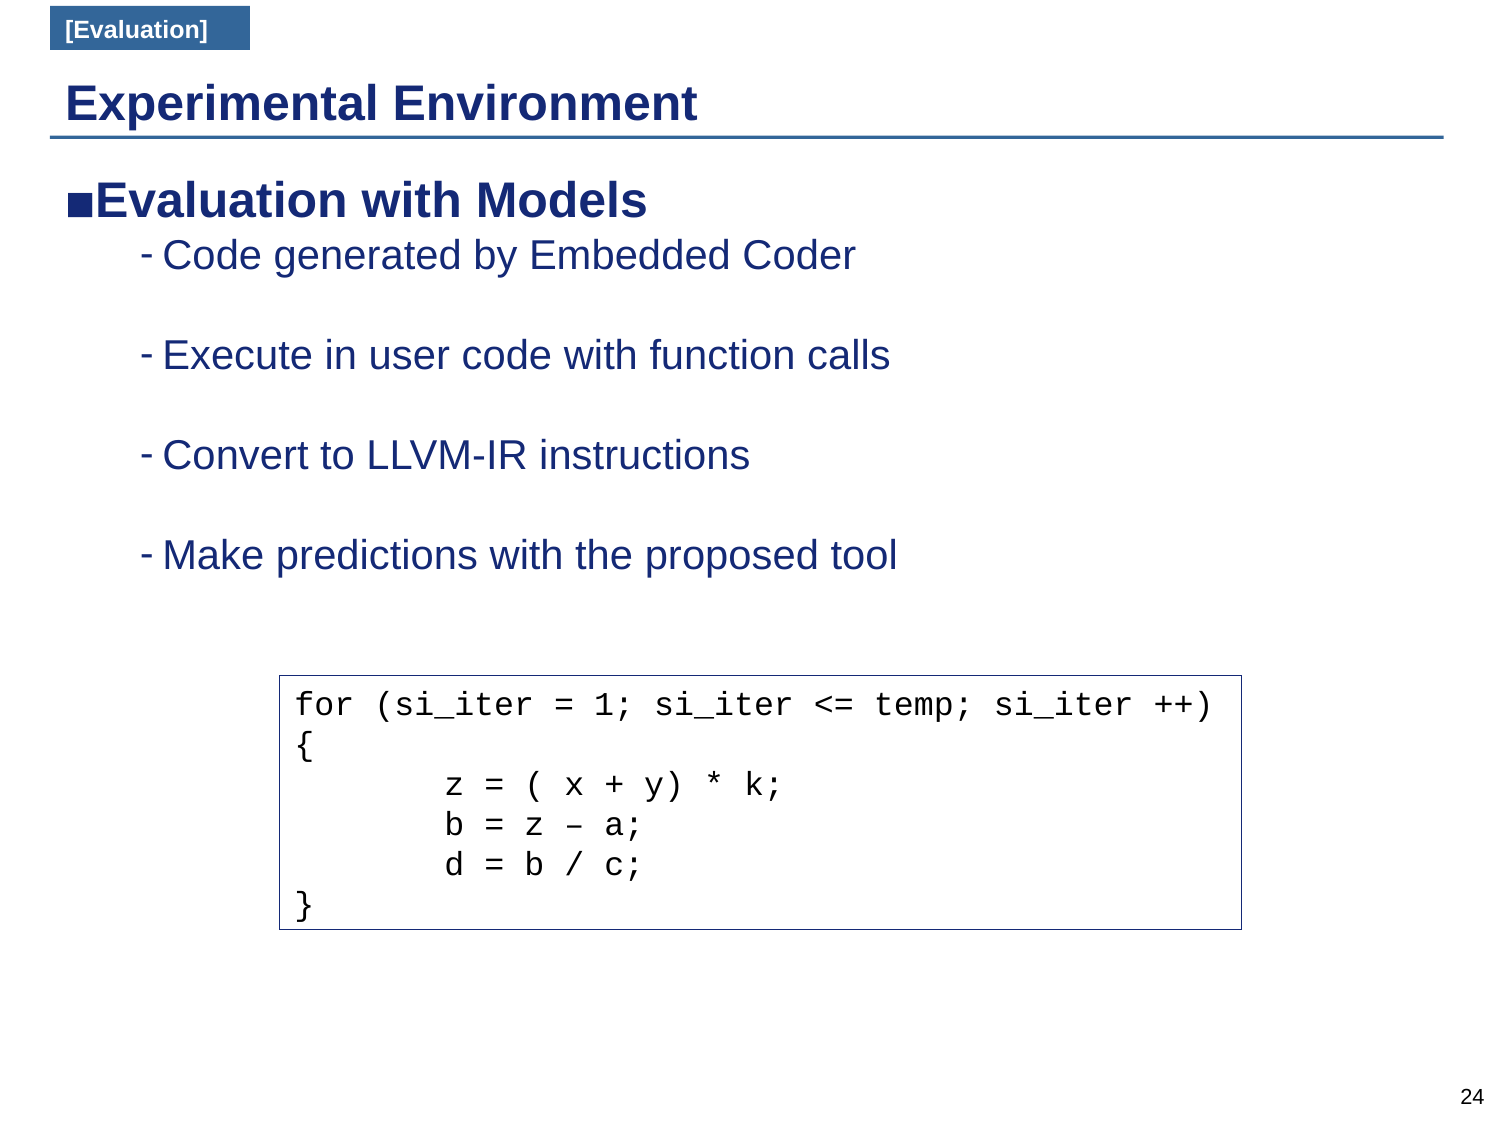

[Evaluation]
# Experimental Environment
Evaluation with Models
Code generated by Embedded Coder

Execute in user code with function calls

Convert to LLVM-IR instructions

Make predictions with the proposed tool
for (si_iter = 1; si_iter <= temp; si_iter ++)
{
	z = ( x + y) * k;
	b = z – a;
	d = b / c;
}
24